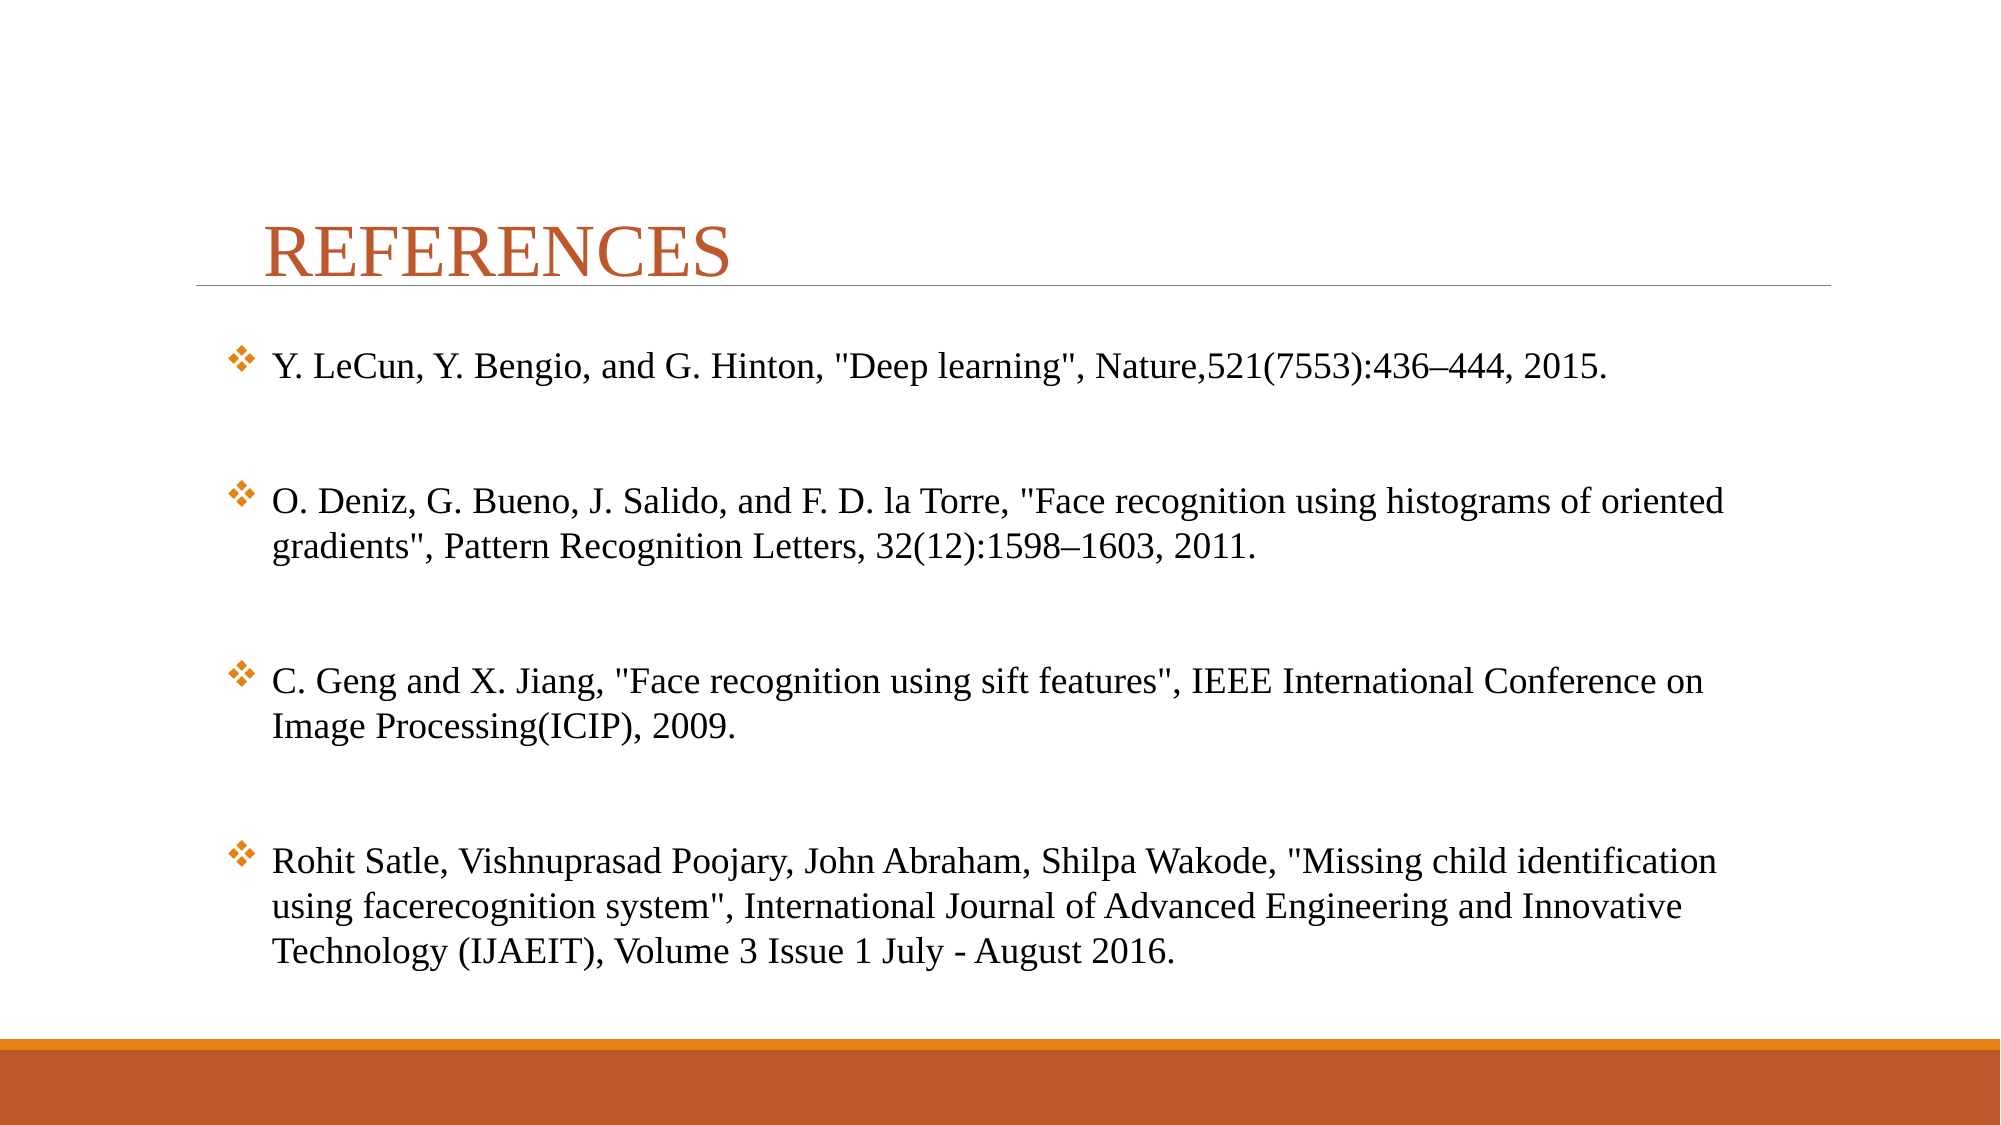

REFERENCES
Y. LeCun, Y. Bengio, and G. Hinton, "Deep learning", Nature,521(7553):436–444, 2015.

O. Deniz, G. Bueno, J. Salido, and F. D. la Torre, "Face recognition using histograms of oriented gradients", Pattern Recognition Letters, 32(12):1598–1603, 2011.

C. Geng and X. Jiang, "Face recognition using sift features", IEEE International Conference on Image Processing(ICIP), 2009.

Rohit Satle, Vishnuprasad Poojary, John Abraham, Shilpa Wakode, "Missing child identification using facerecognition system", International Journal of Advanced Engineering and Innovative Technology (IJAEIT), Volume 3 Issue 1 July - August 2016.